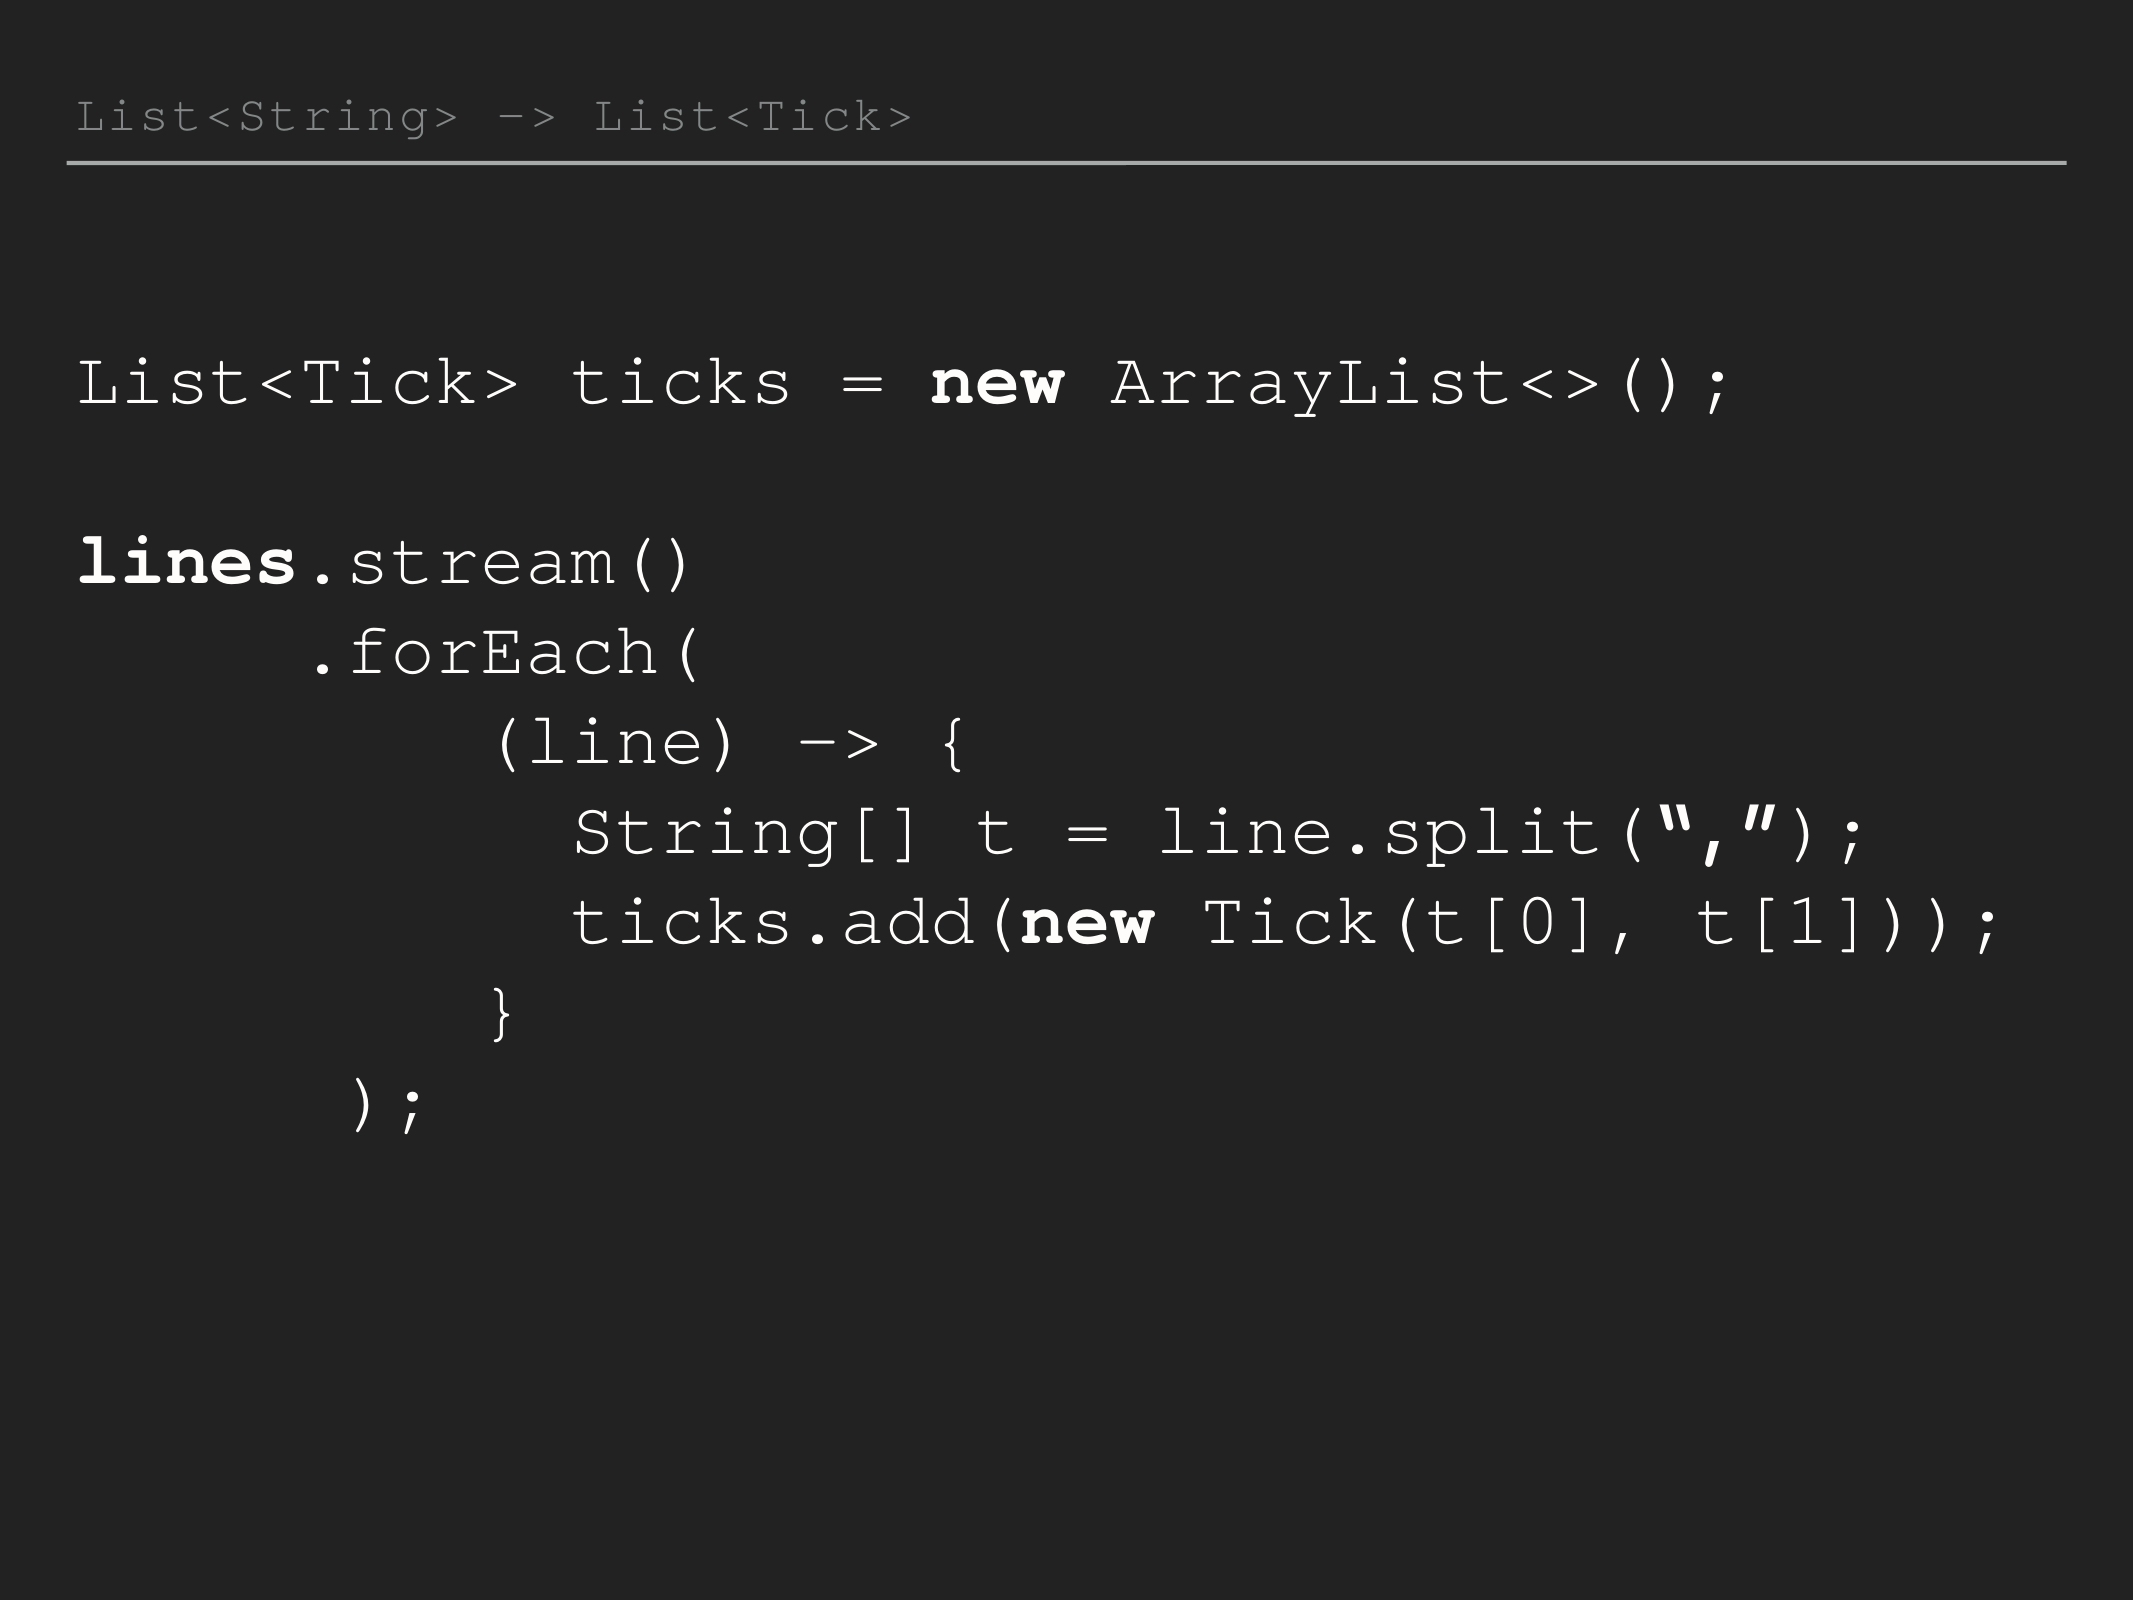

List<String> -> List<Tick>

List<Tick> ticks = new ArrayList<>();
lines.stream()
     .forEach(
         (line) -> {
           String[] t = line.split(“,”);
           ticks.add(new Tick(t[0], t[1]));
         }
      );